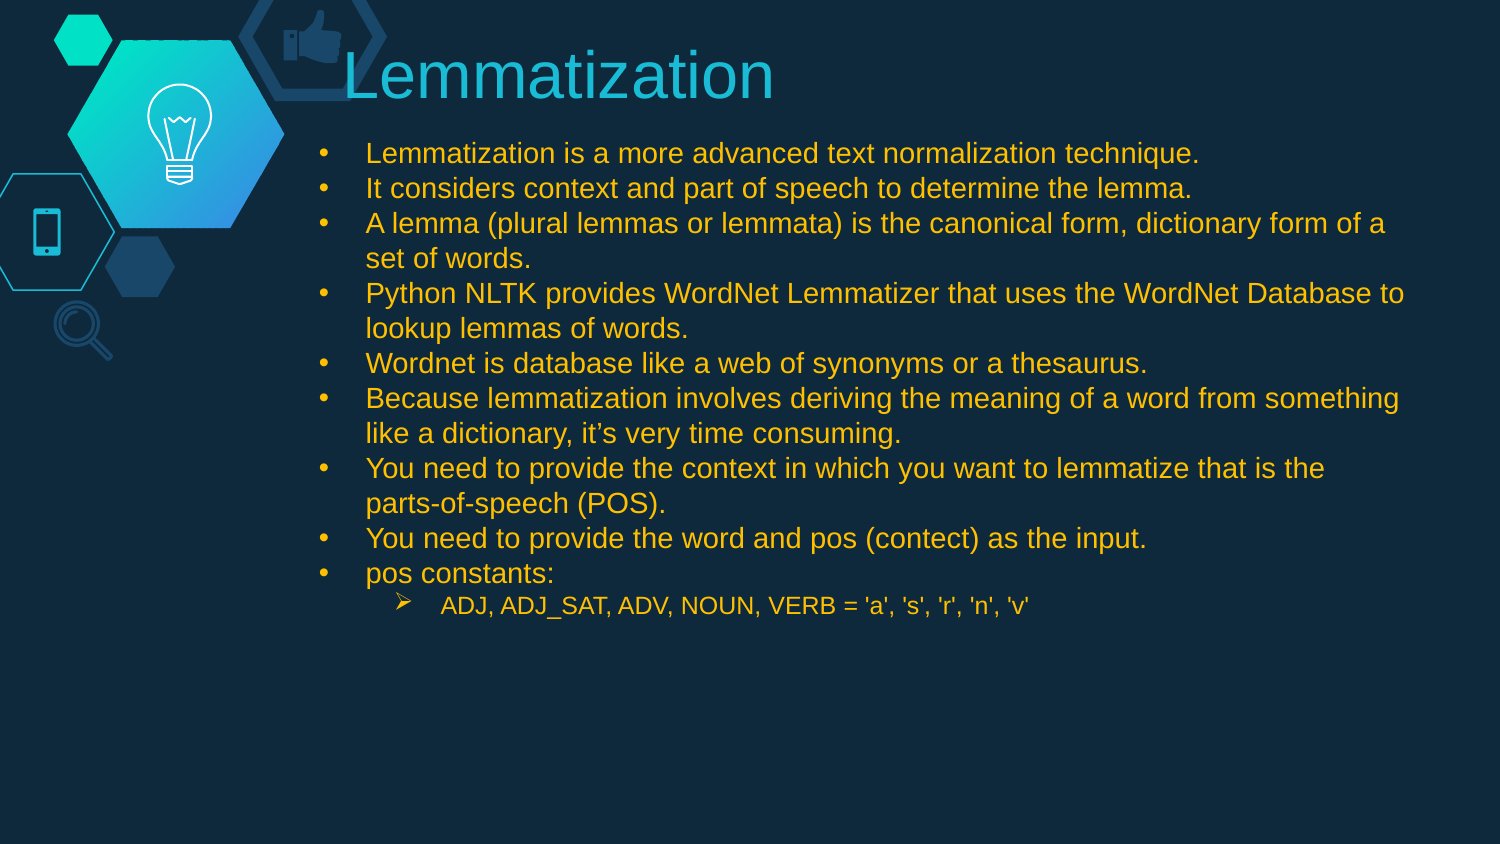

# Lemmatization

Lemmatization is a more advanced text normalization technique.
It considers context and part of speech to determine the lemma.
A lemma (plural lemmas or lemmata) is the canonical form, dictionary form of a set of words.
Python NLTK provides WordNet Lemmatizer that uses the WordNet Database to lookup lemmas of words.
Wordnet is database like a web of synonyms or a thesaurus.
Because lemmatization involves deriving the meaning of a word from something like a dictionary, it’s very time consuming.
You need to provide the context in which you want to lemmatize that is the parts-of-speech (POS).
You need to provide the word and pos (contect) as the input.
pos constants:
ADJ, ADJ_SAT, ADV, NOUN, VERB = 'a', 's', 'r', 'n', 'v'